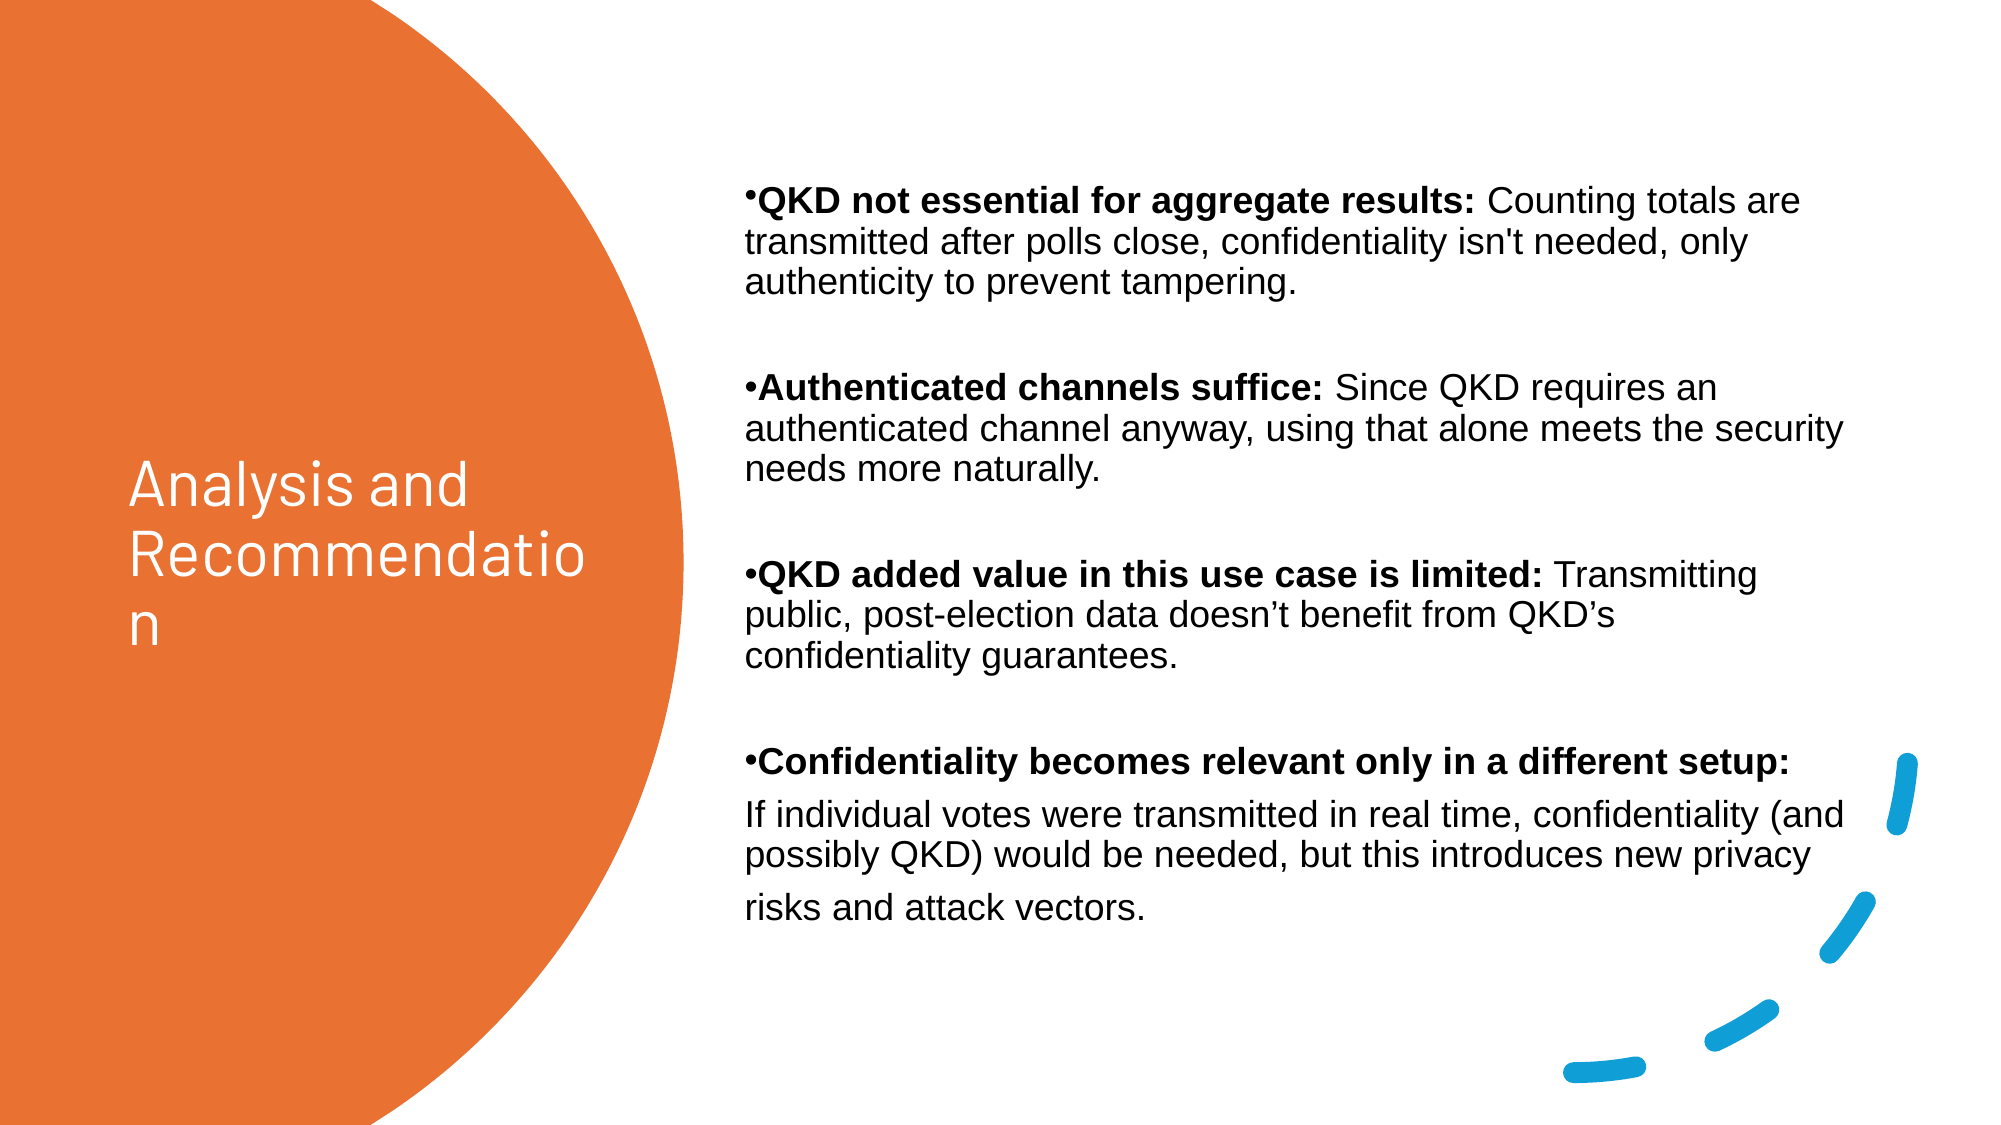

QKD not essential for aggregate results: Counting totals are transmitted after polls close, confidentiality isn't needed, only authenticity to prevent tampering.

Authenticated channels suffice: Since QKD requires an authenticated channel anyway, using that alone meets the security needs more naturally.

QKD added value in this use case is limited: Transmitting public, post-election data doesn’t benefit from QKD’s confidentiality guarantees.

Confidentiality becomes relevant only in a different setup:
If individual votes were transmitted in real time, confidentiality (and possibly QKD) would be needed, but this introduces new privacy
risks and attack vectors.
# Analysis and Recommendation

26